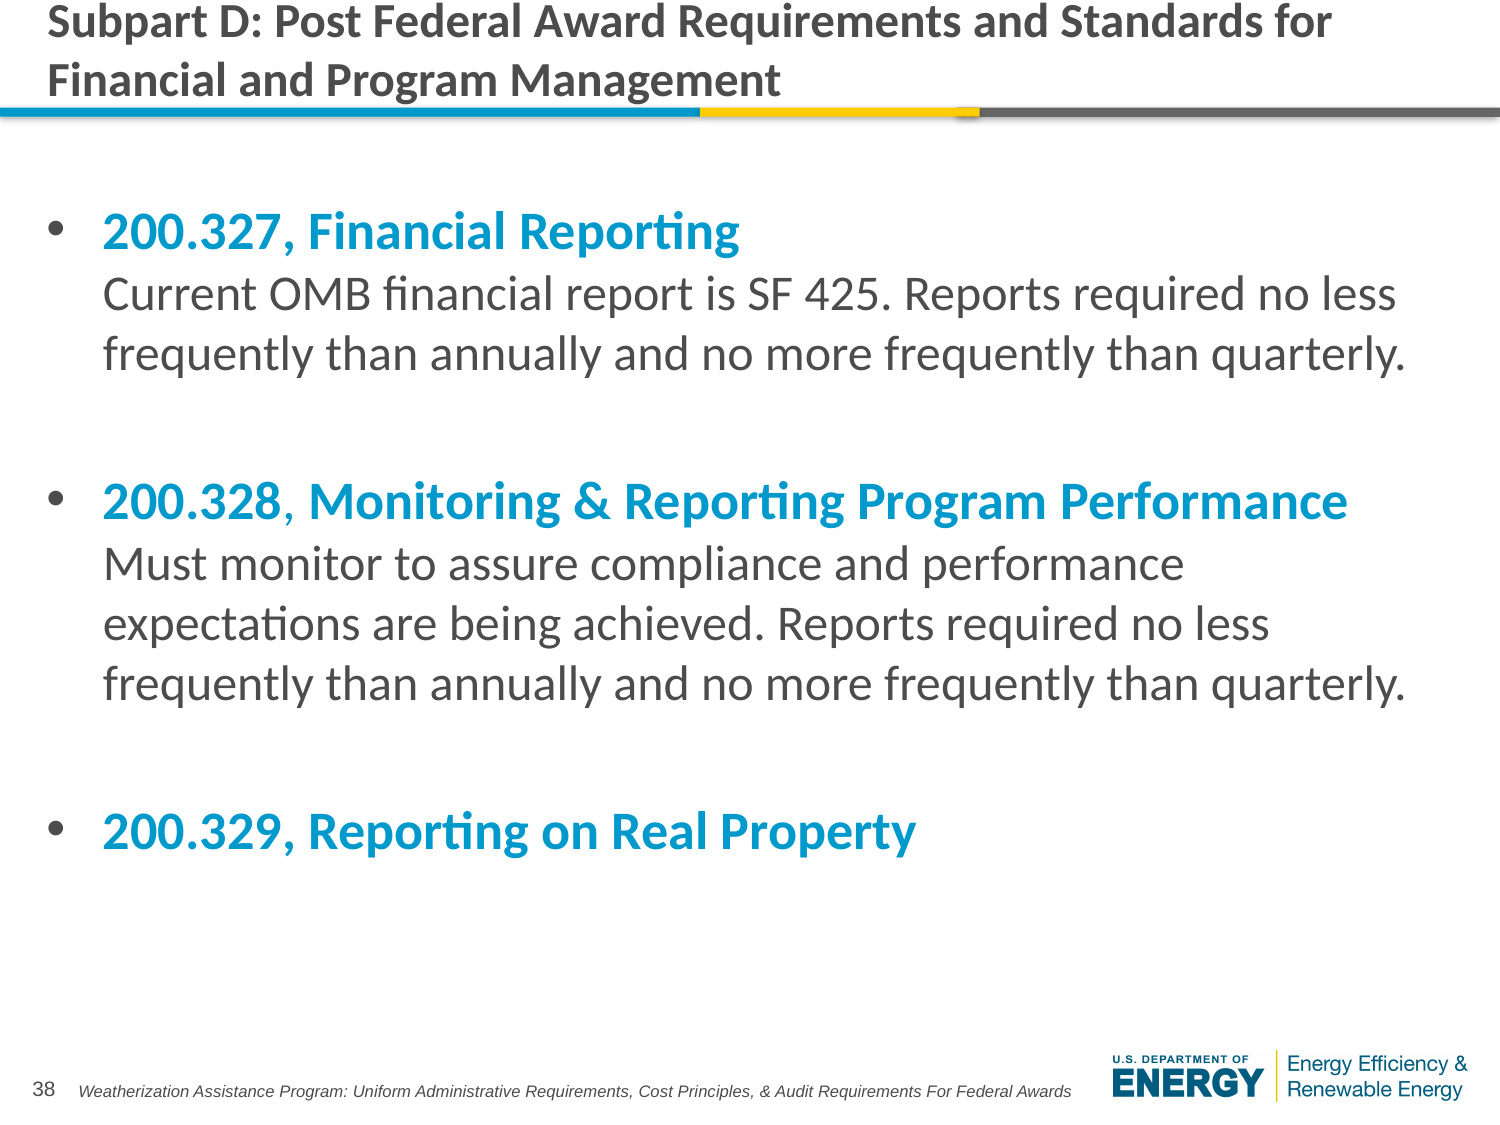

# Subpart D: Post Federal Award Requirements and Standards for Financial and Program Management
200.327, Financial Reporting
Current OMB financial report is SF 425. Reports required no less frequently than annually and no more frequently than quarterly.
200.328, Monitoring & Reporting Program Performance
Must monitor to assure compliance and performance expectations are being achieved. Reports required no less frequently than annually and no more frequently than quarterly.
200.329, Reporting on Real Property